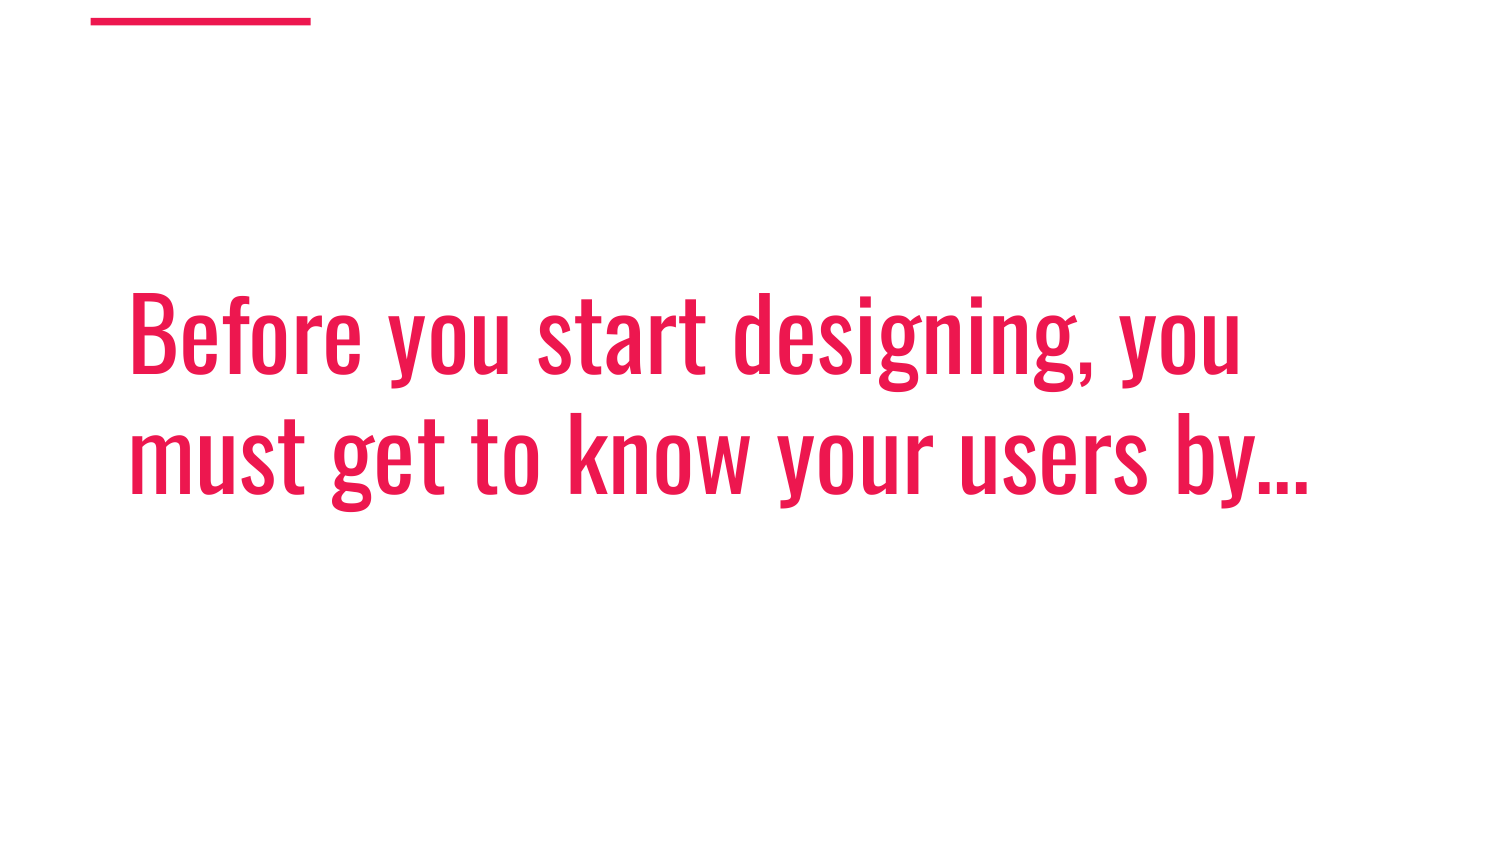

# Before you start designing, you must get to know your users by...